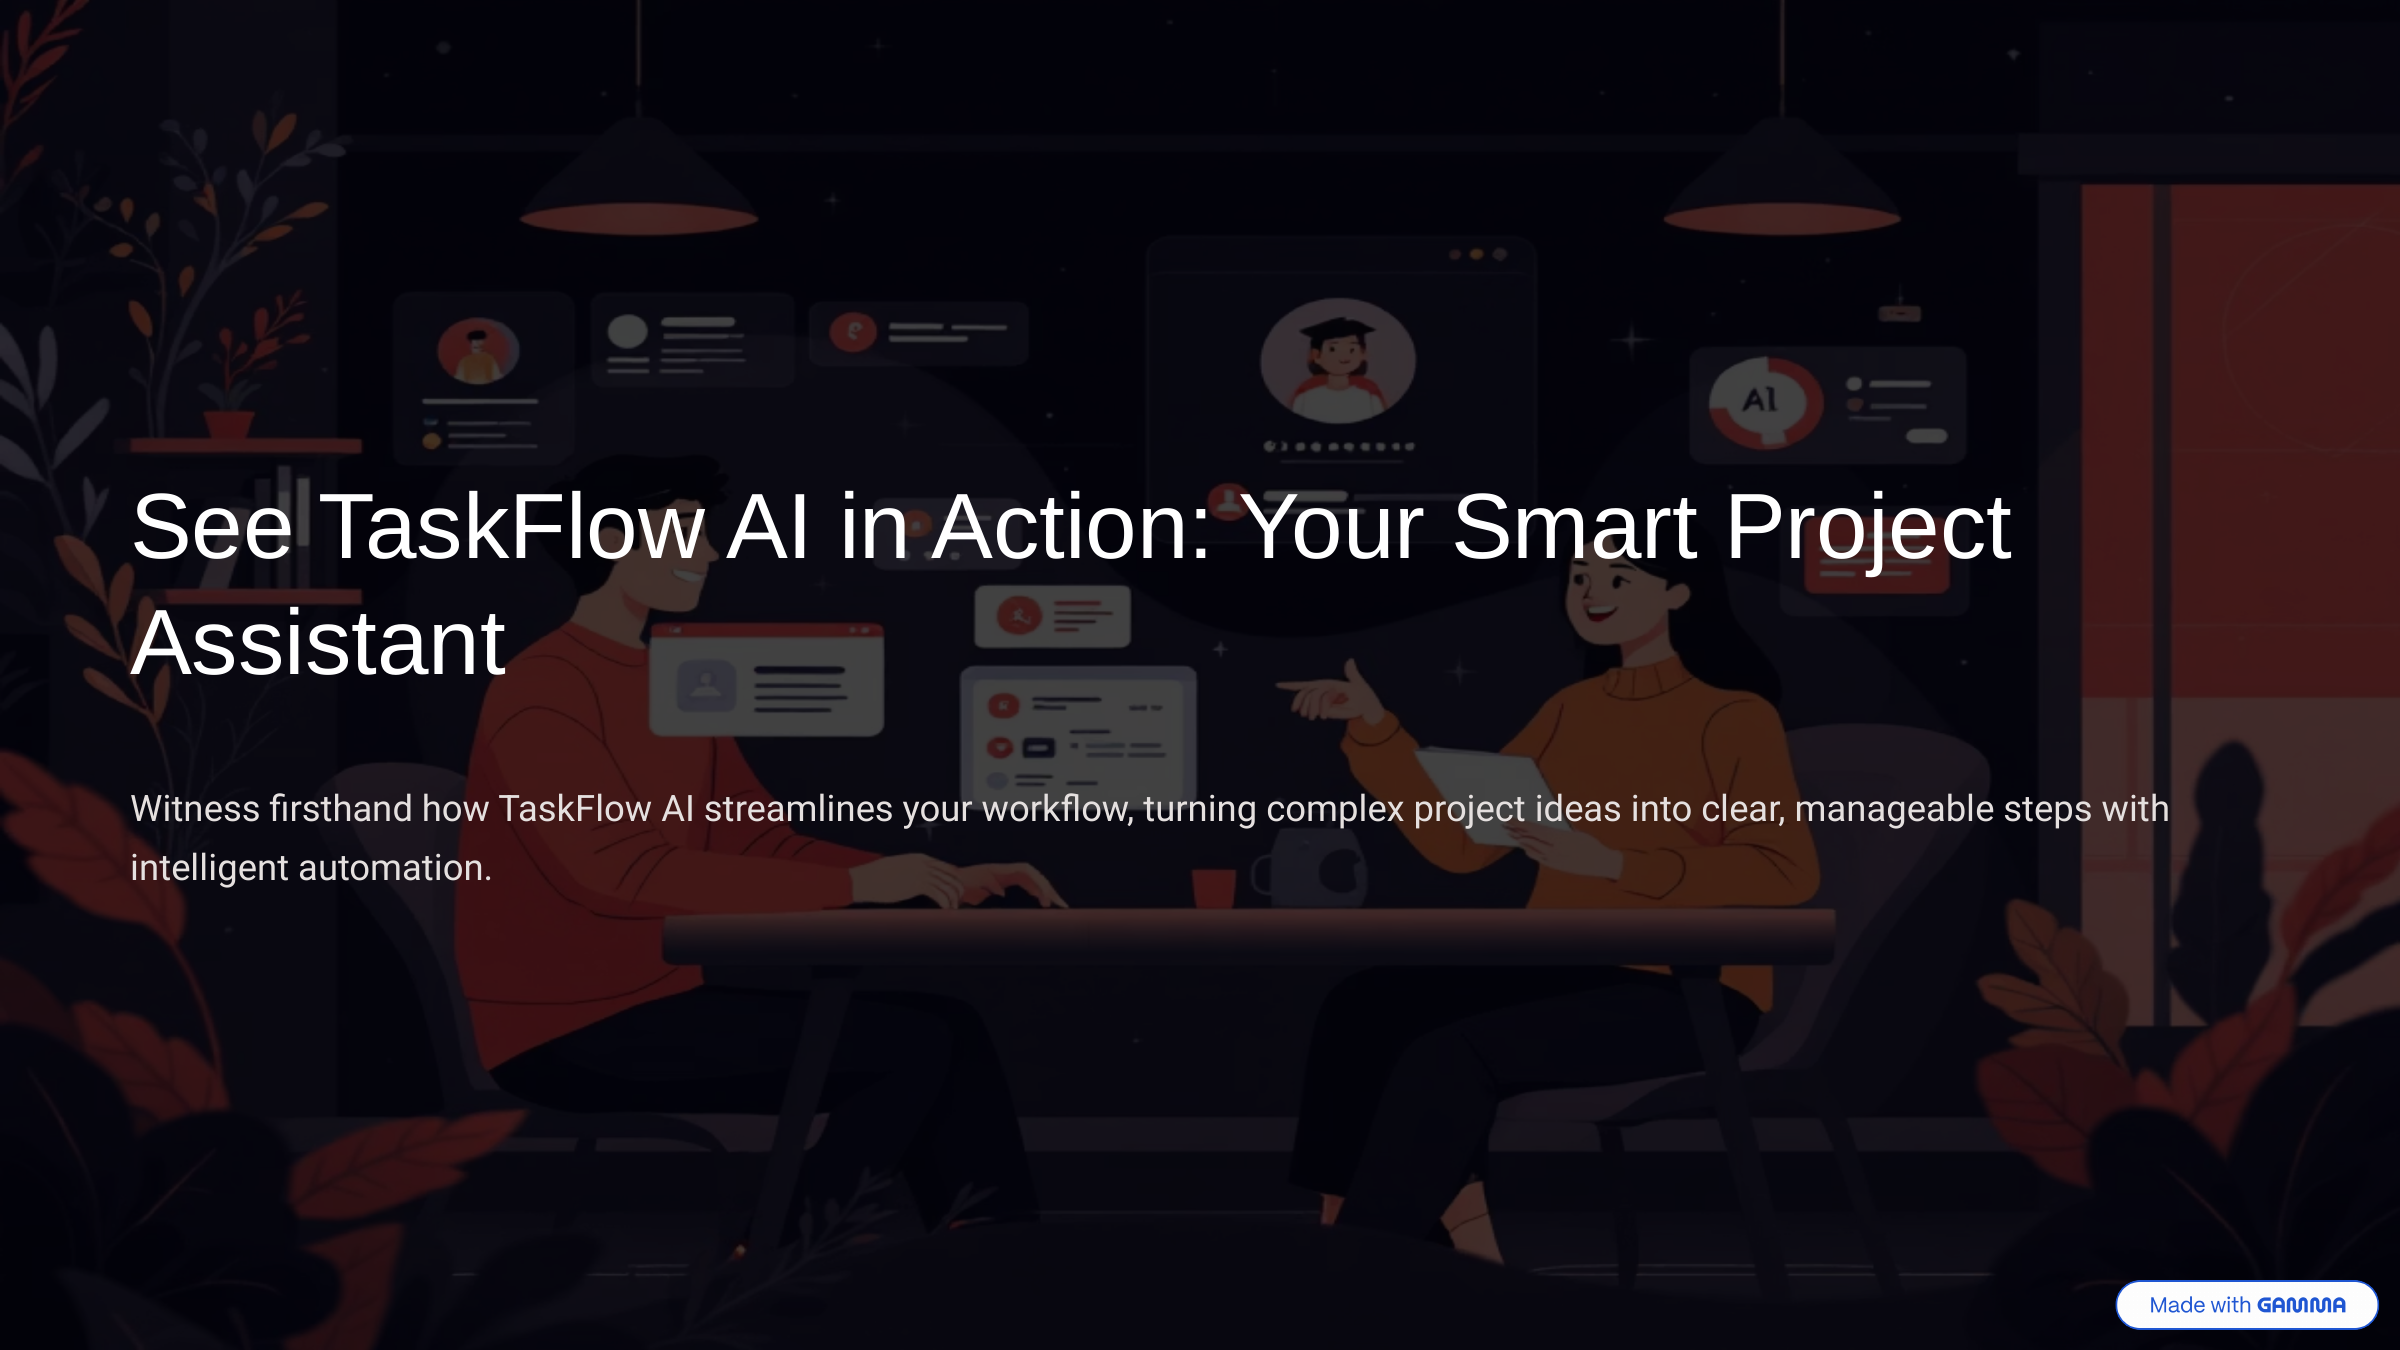

See TaskFlow AI in Action: Your Smart Project Assistant
Witness firsthand how TaskFlow AI streamlines your workflow, turning complex project ideas into clear, manageable steps with intelligent automation.